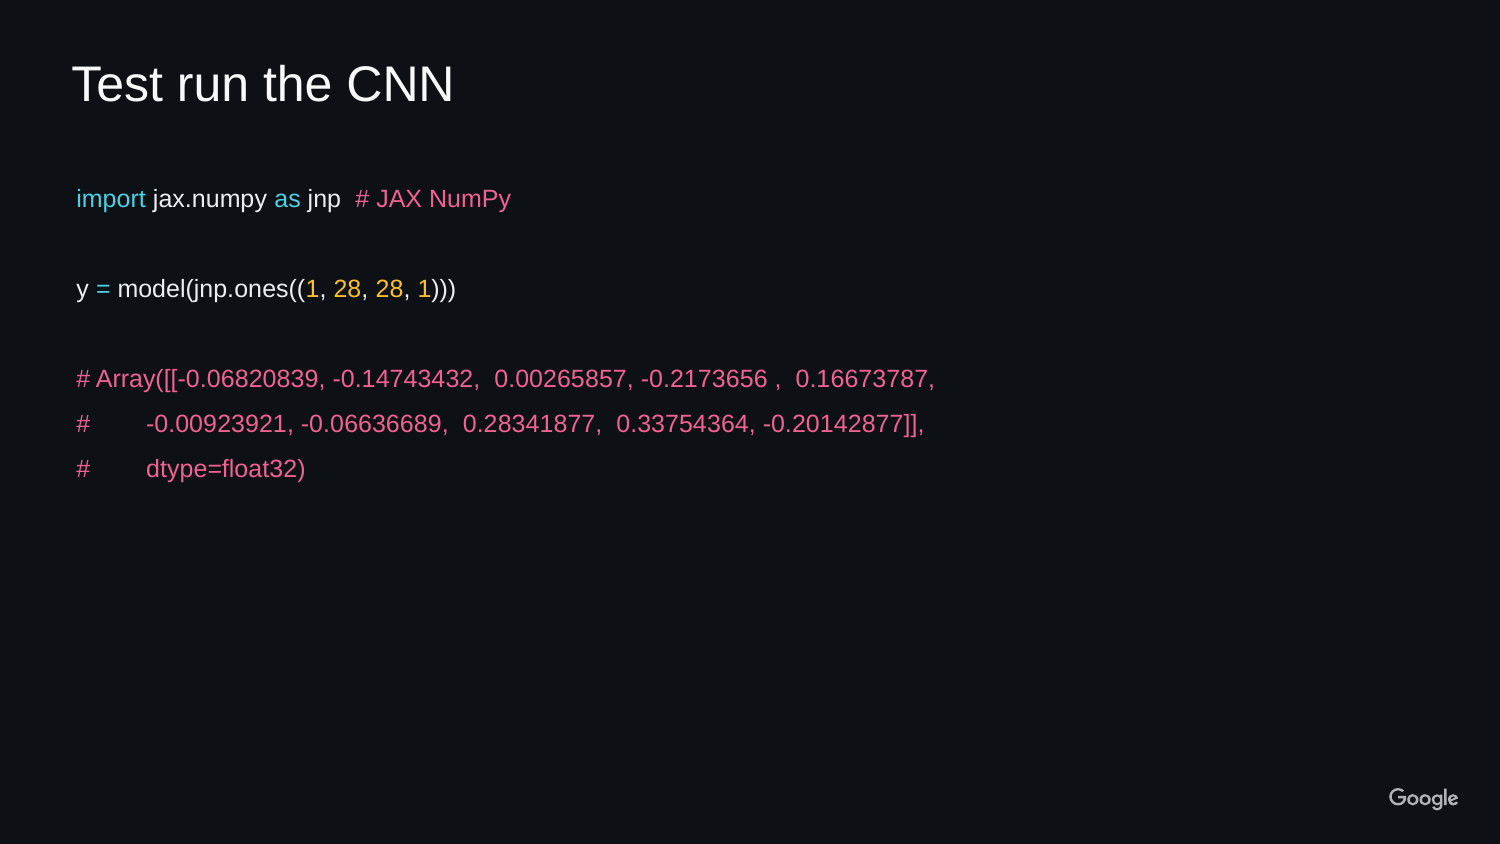

Test run the CNN
import jax.numpy as jnp  # JAX NumPy

y = model(jnp.ones((1, 28, 28, 1)))

# Array([[-0.06820839, -0.14743432,  0.00265857, -0.2173656 ,  0.16673787,
#        -0.00923921, -0.06636689,  0.28341877,  0.33754364, -0.20142877]],
#        dtype=float32)